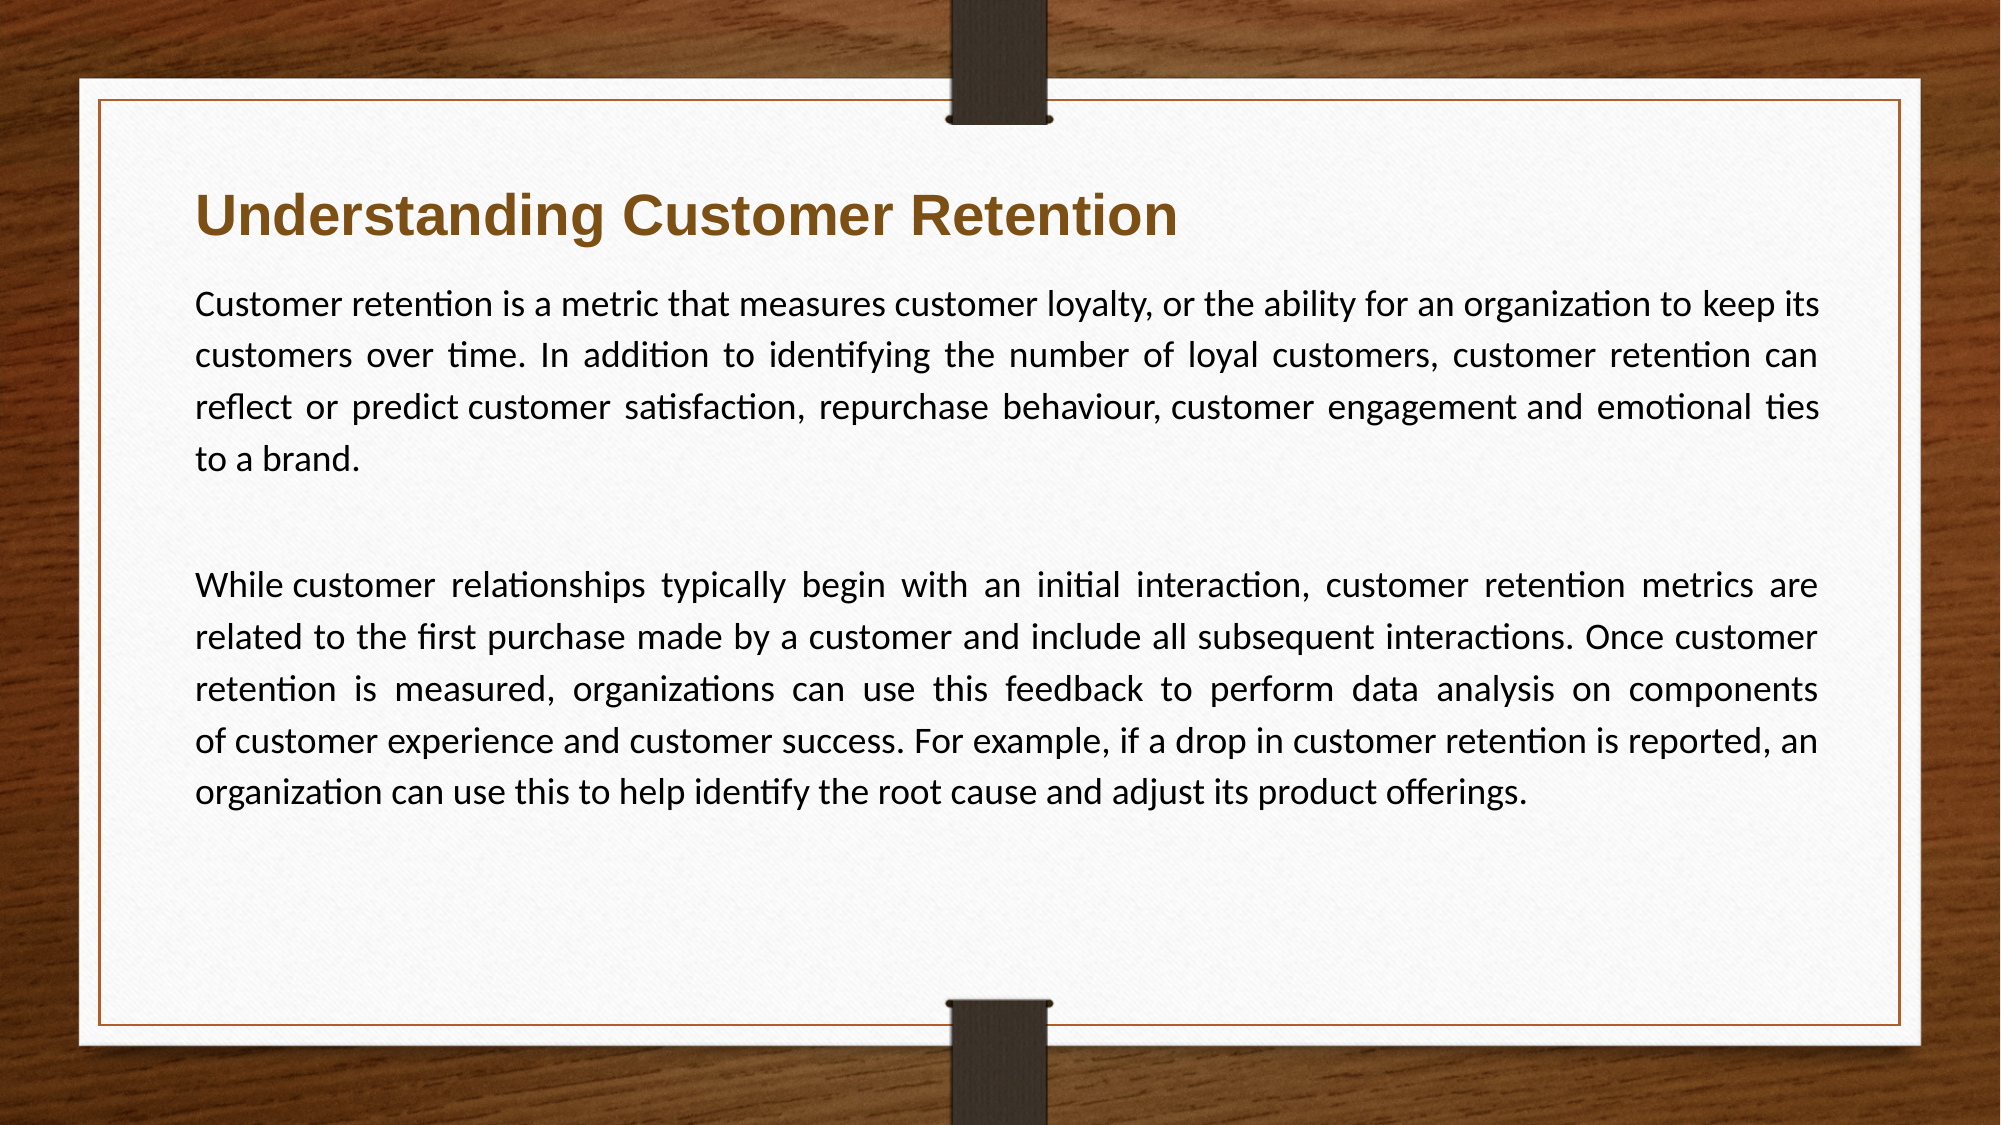

Understanding Customer Retention
Customer retention is a metric that measures customer loyalty, or the ability for an organization to keep its customers over time. In addition to identifying the number of loyal customers, customer retention can reflect or predict customer satisfaction, repurchase behaviour, customer engagement and emotional ties to a brand.
While customer relationships typically begin with an initial interaction, customer retention metrics are related to the first purchase made by a customer and include all subsequent interactions. Once customer retention is measured, organizations can use this feedback to perform data analysis on components of customer experience and customer success. For example, if a drop in customer retention is reported, an organization can use this to help identify the root cause and adjust its product offerings.